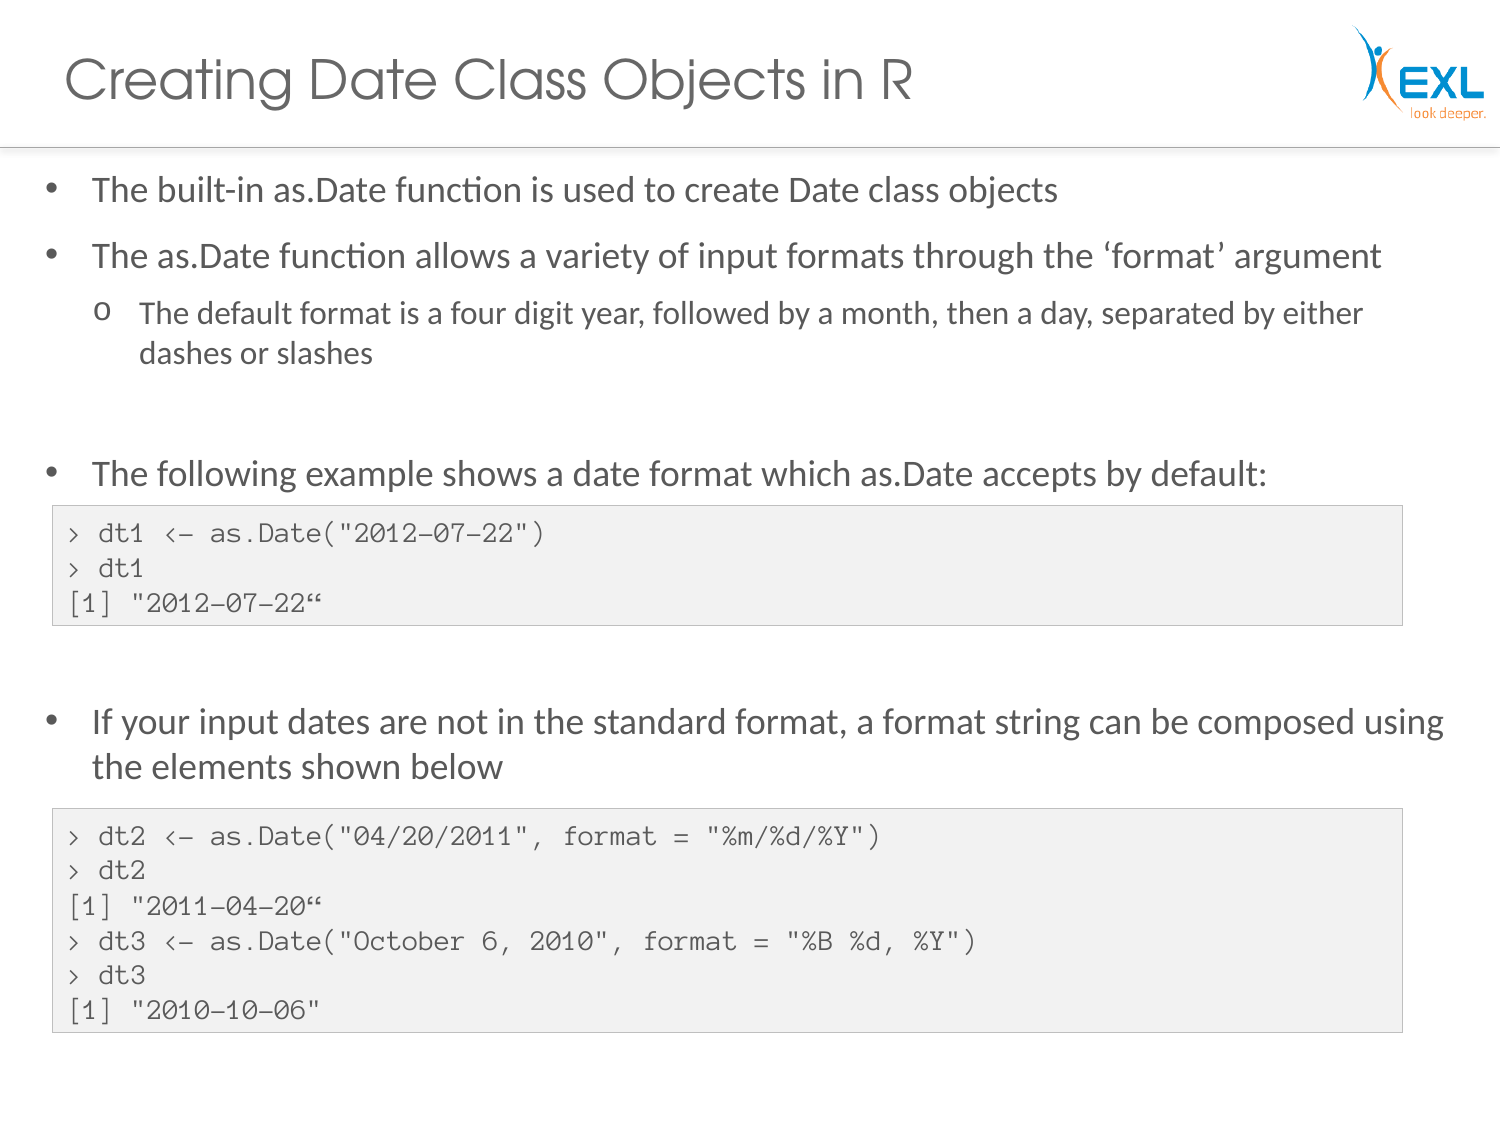

# Creating Date Class Objects in R
The built-in as.Date function is used to create Date class objects
The as.Date function allows a variety of input formats through the ‘format’ argument
The default format is a four digit year, followed by a month, then a day, separated by either dashes or slashes

The following example shows a date format which as.Date accepts by default:

If your input dates are not in the standard format, a format string can be composed using the elements shown below

> dt1 <- as.Date("2012-07-22")
> dt1
[1] "2012-07-22“
> dt2 <- as.Date("04/20/2011", format = "%m/%d/%Y")
> dt2
[1] "2011-04-20“
> dt3 <- as.Date("October 6, 2010", format = "%B %d, %Y")
> dt3
[1] "2010-10-06"